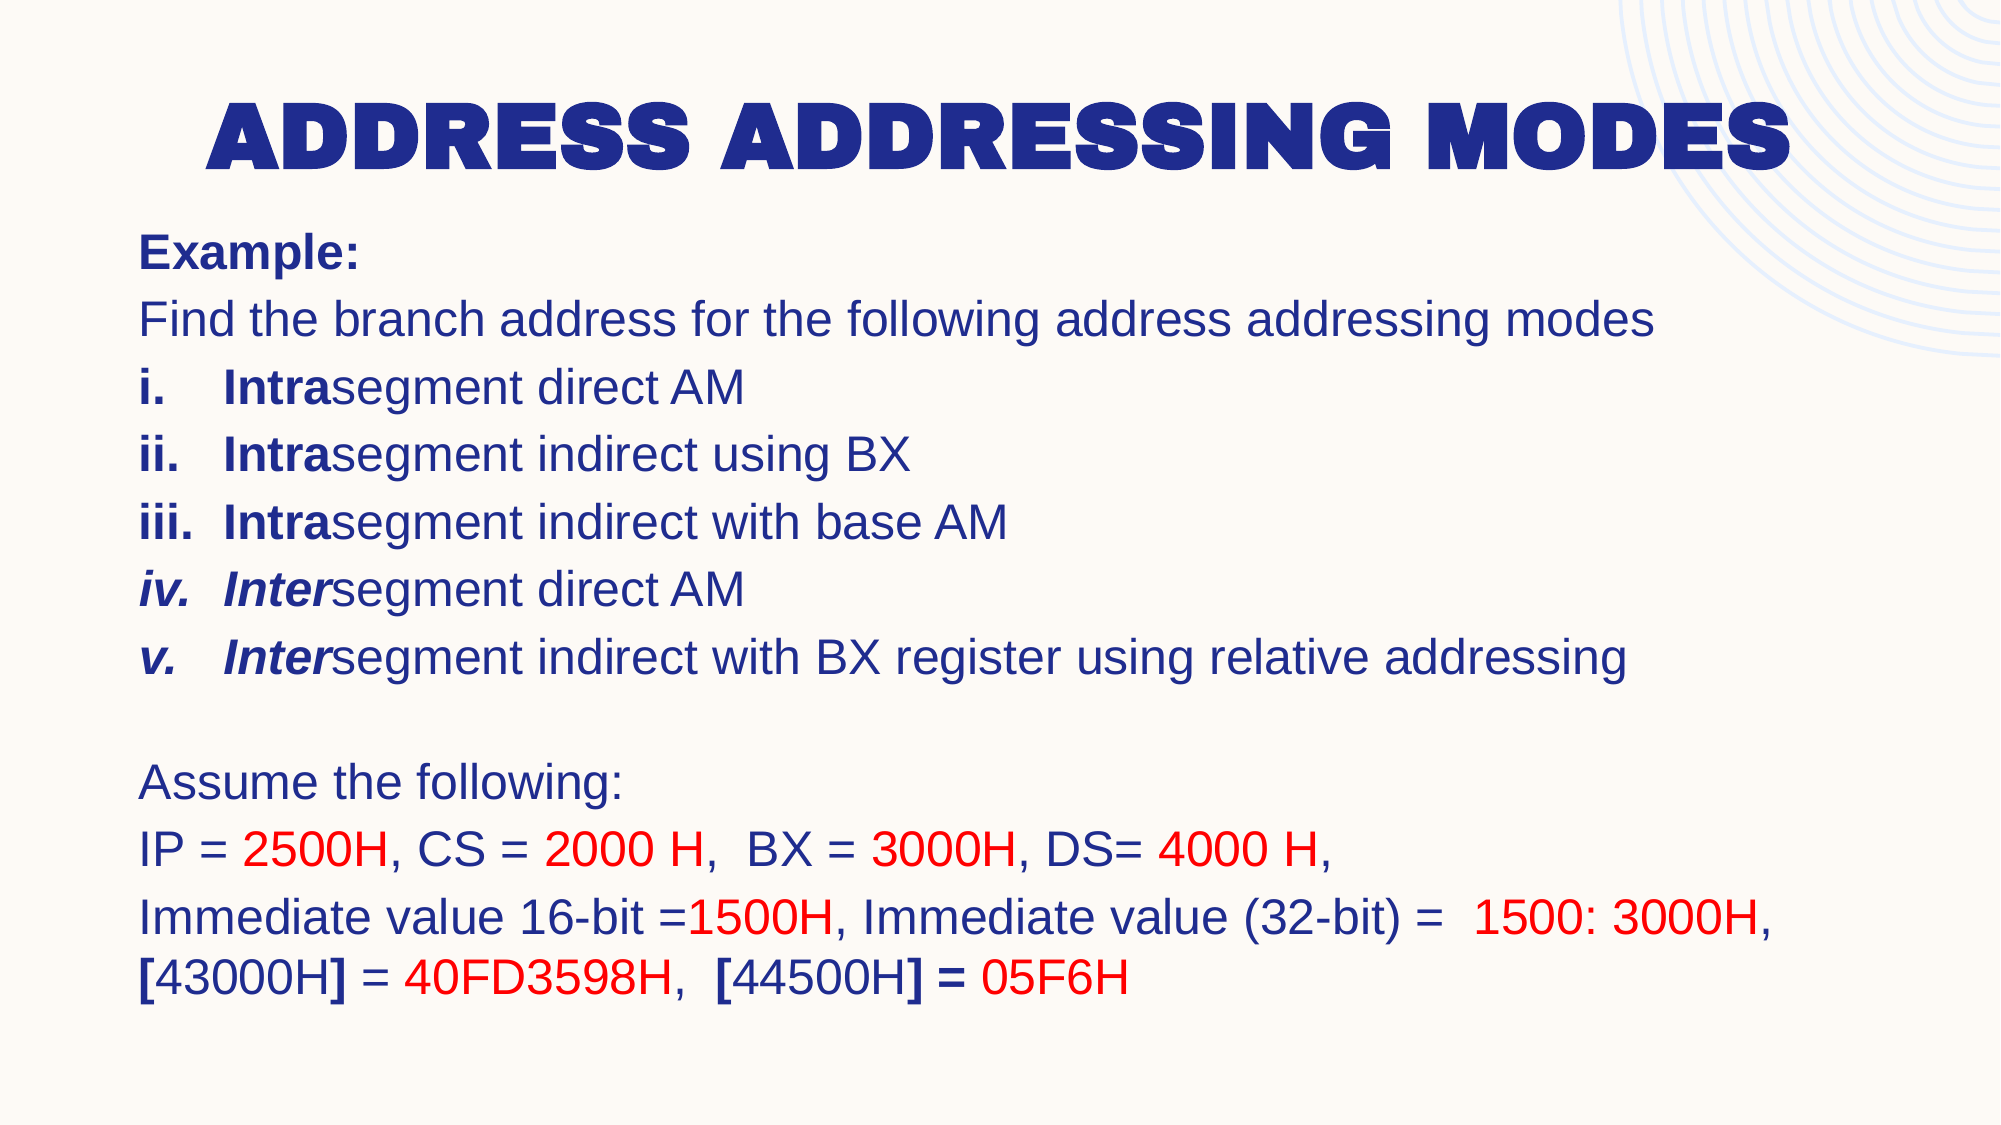

Address Addressing modes
Example:
Find the branch address for the following address addressing modes
Intrasegment direct AM
Intrasegment indirect using BX
Intrasegment indirect with base AM
Intersegment direct AM
Intersegment indirect with BX register using relative addressing

Assume the following:
IP = 2500H, CS = 2000 H,  BX = 3000H, DS= 4000 H,
Immediate value 16-bit =1500H, Immediate value (32-bit) =  1500: 3000H, [43000H] = 40FD3598H,  [44500H] = 05F6H